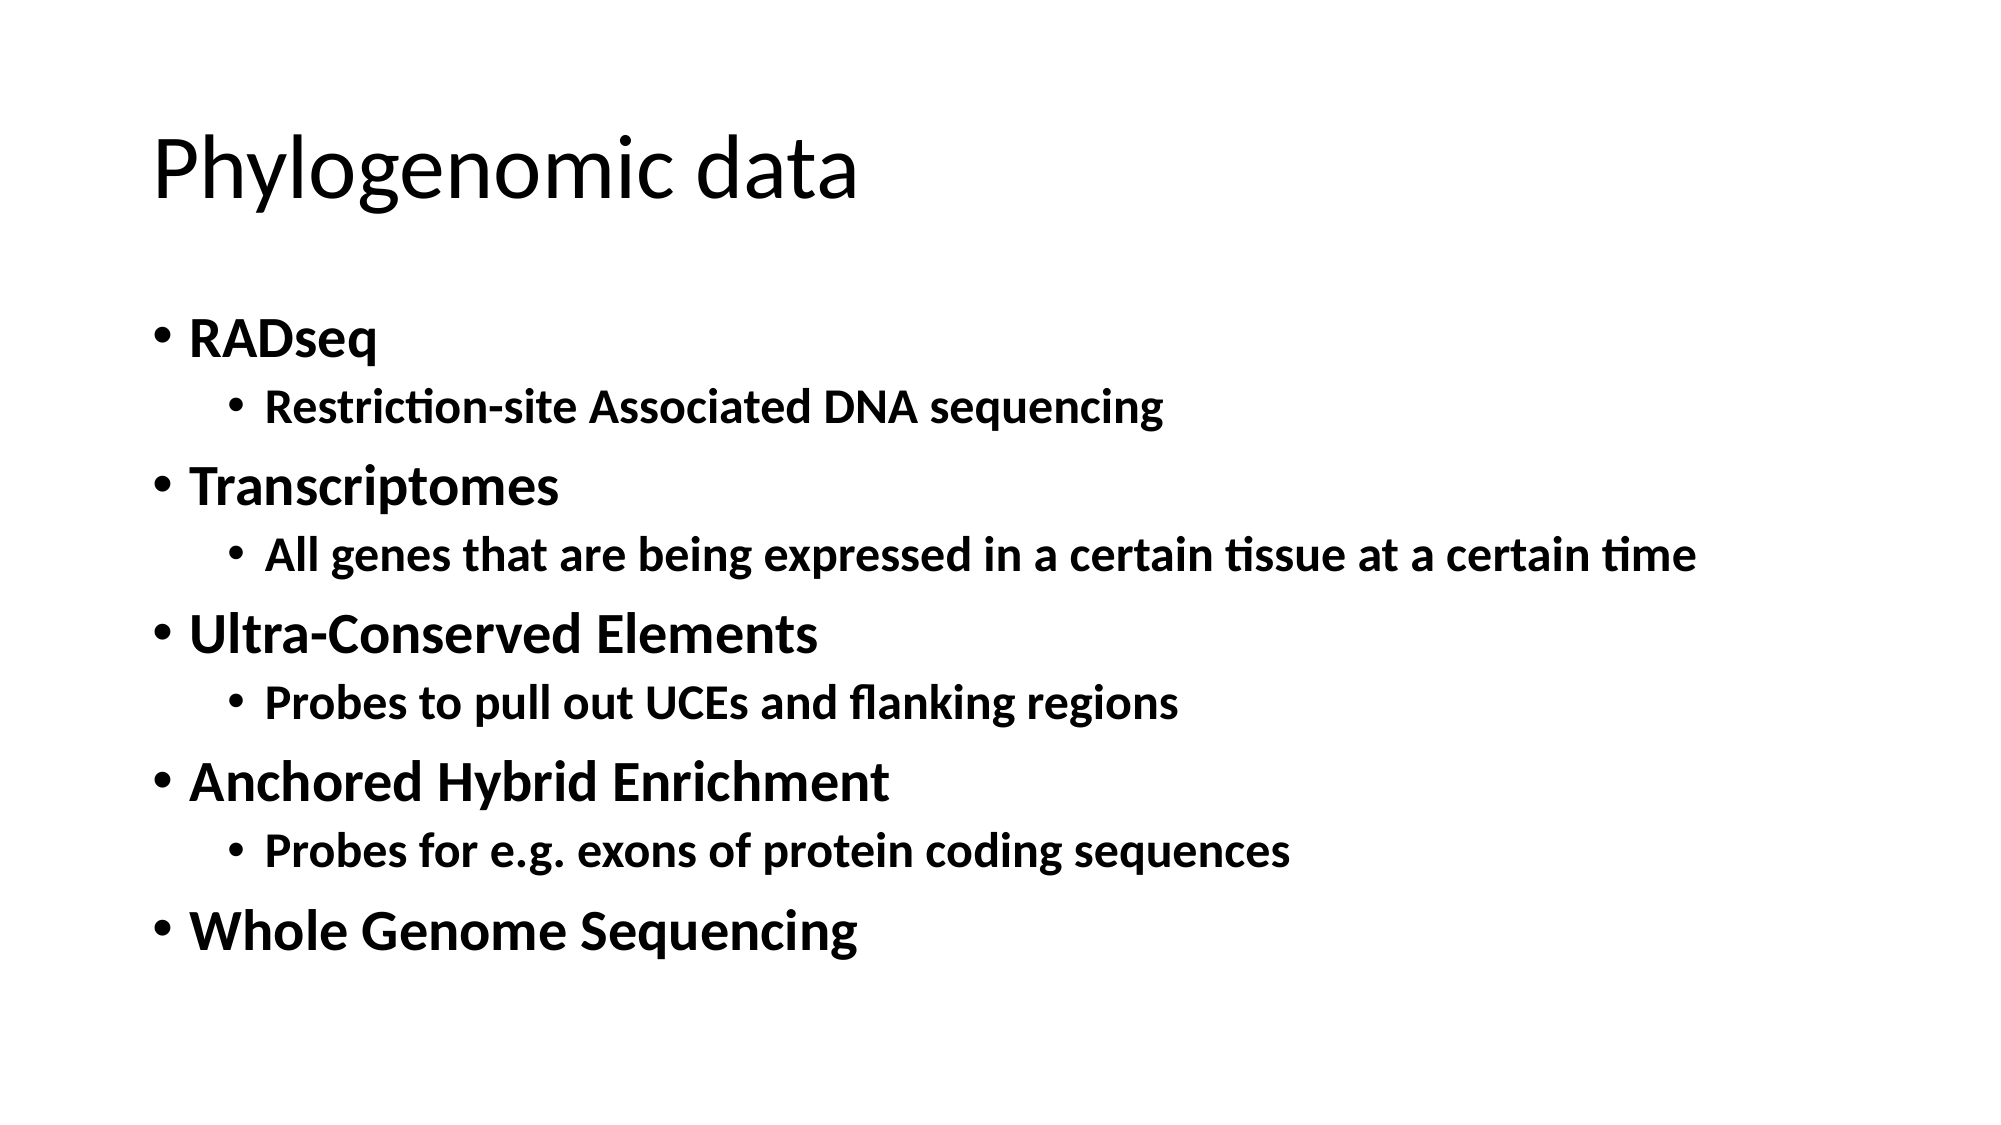

# Phylogenomic data
RADseq
Restriction-site Associated DNA sequencing
Transcriptomes
All genes that are being expressed in a certain tissue at a certain time
Ultra-Conserved Elements
Probes to pull out UCEs and flanking regions
Anchored Hybrid Enrichment
Probes for e.g. exons of protein coding sequences
Whole Genome Sequencing